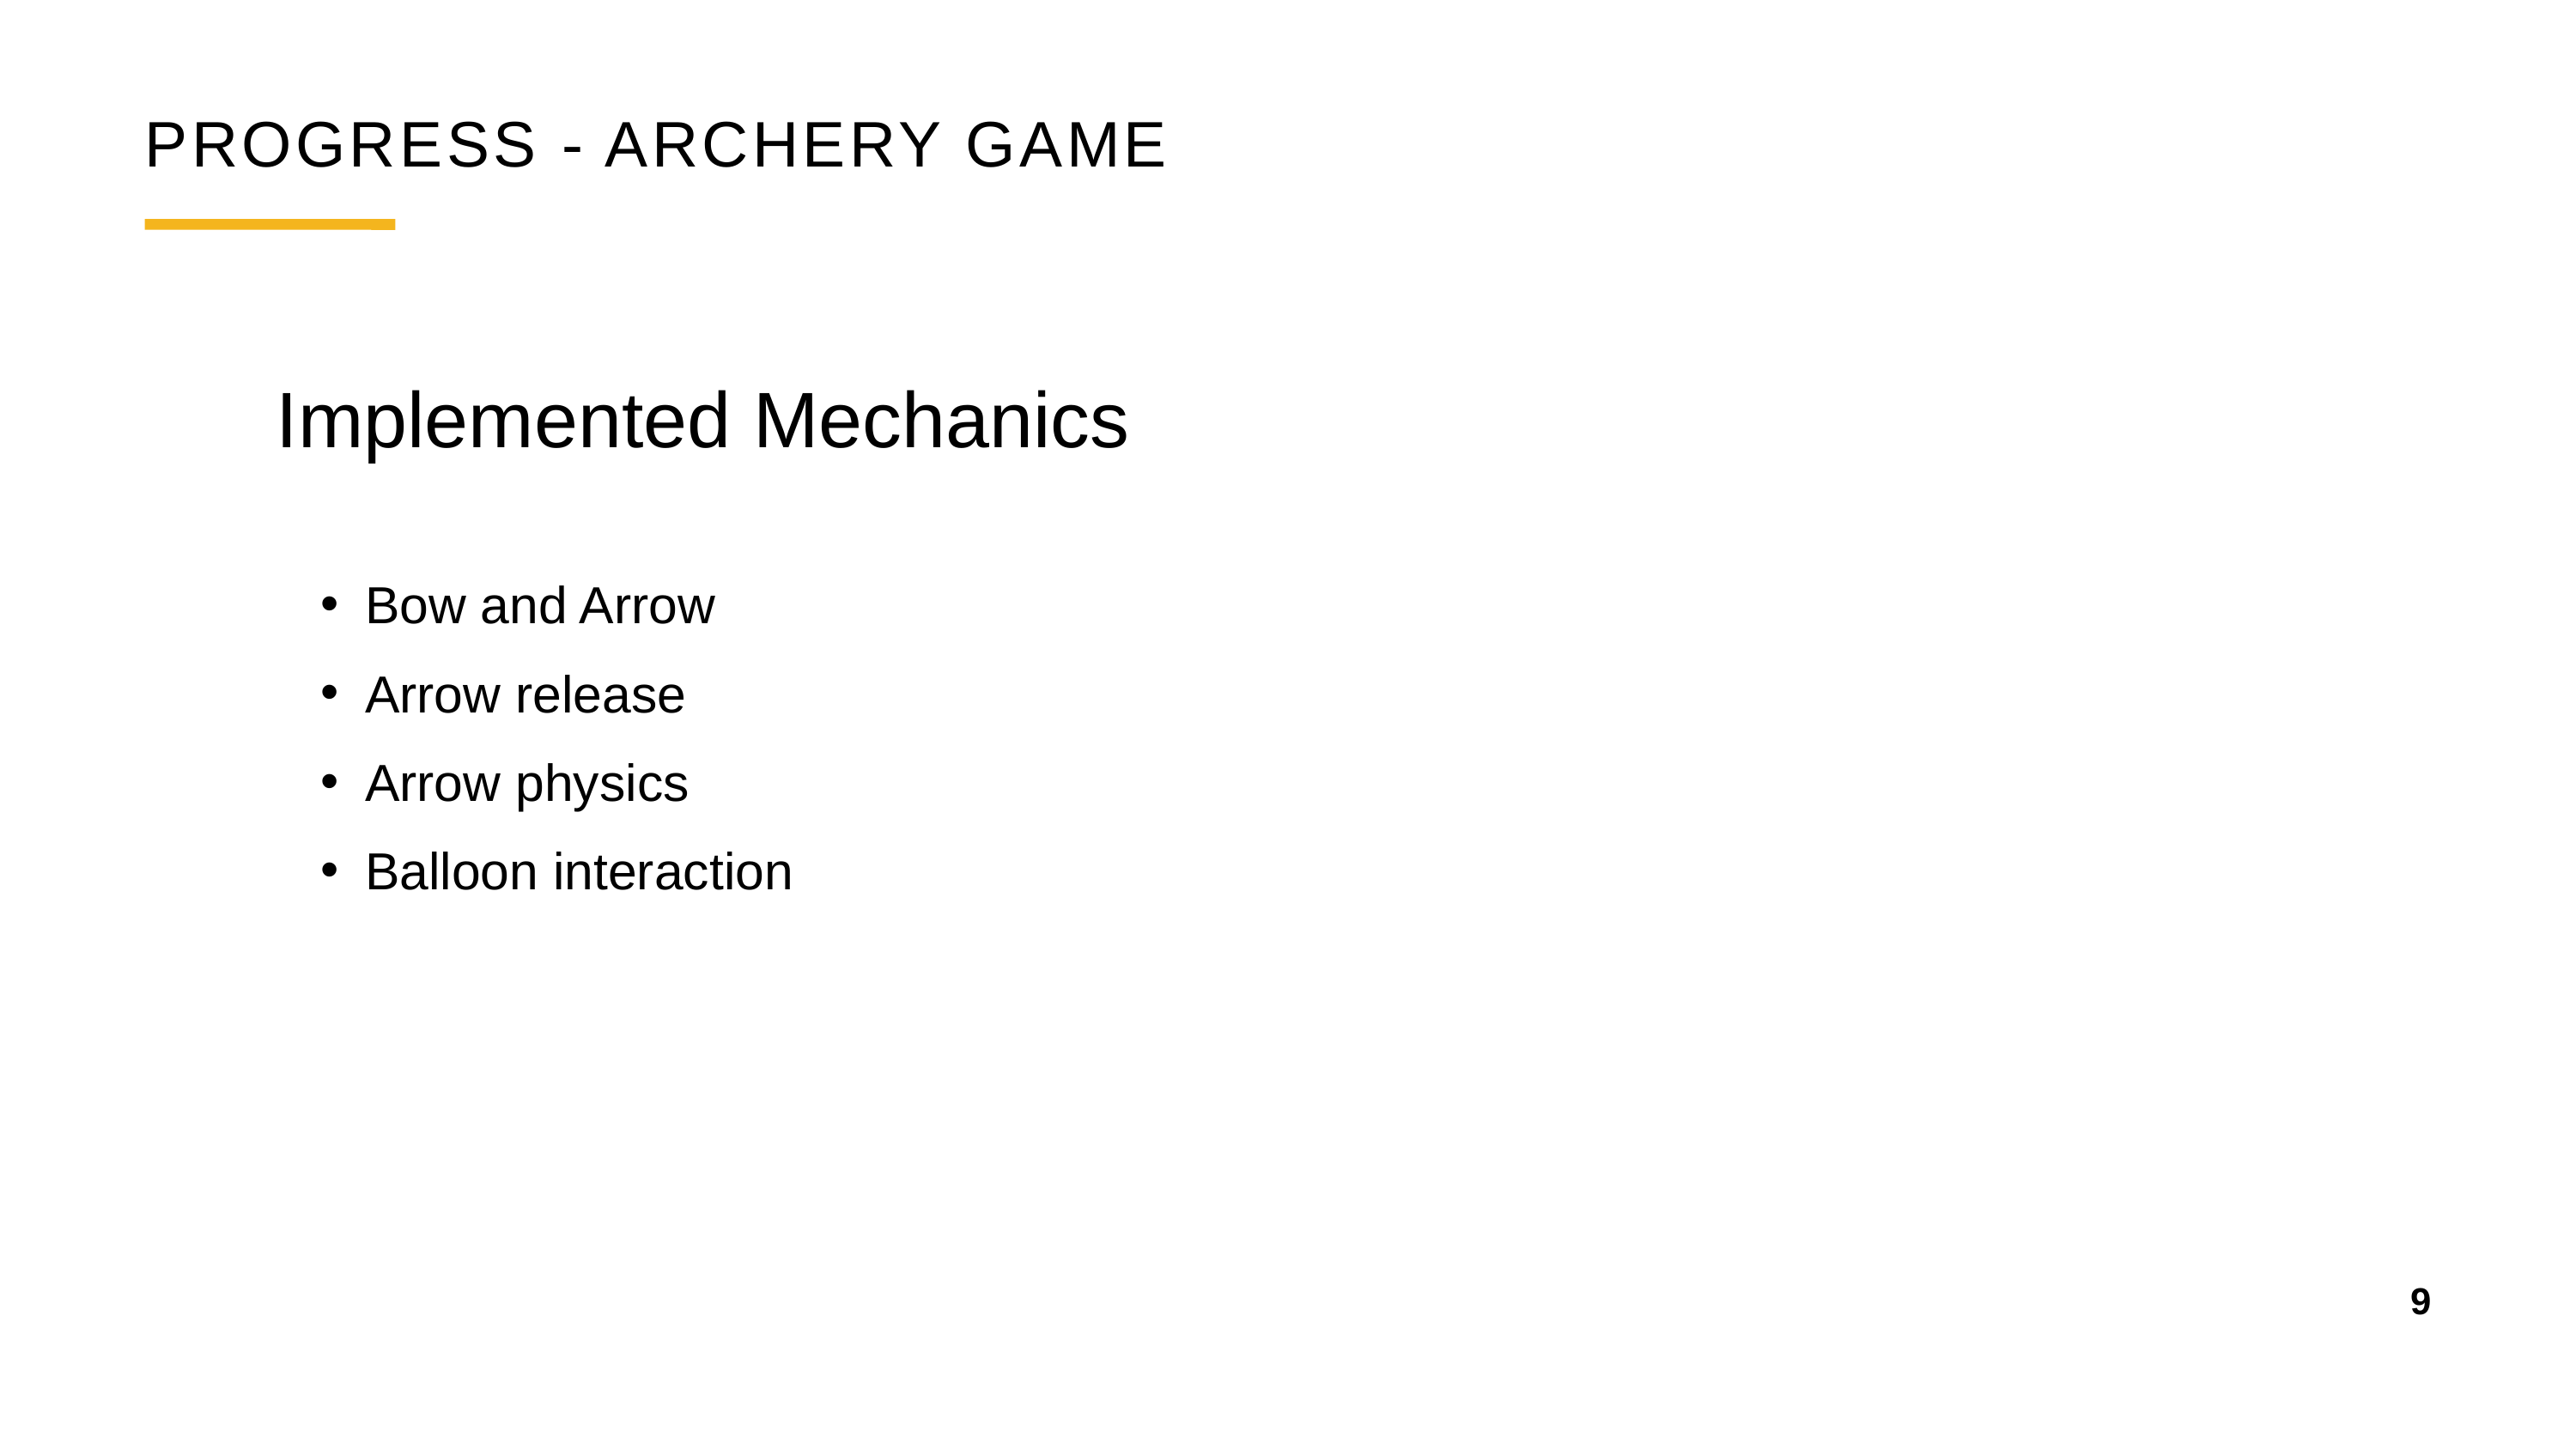

PROGRESS - ARCHERY GAME

Implemented Mechanics
Bow and Arrow
Arrow release
Arrow physics
Balloon interaction

9